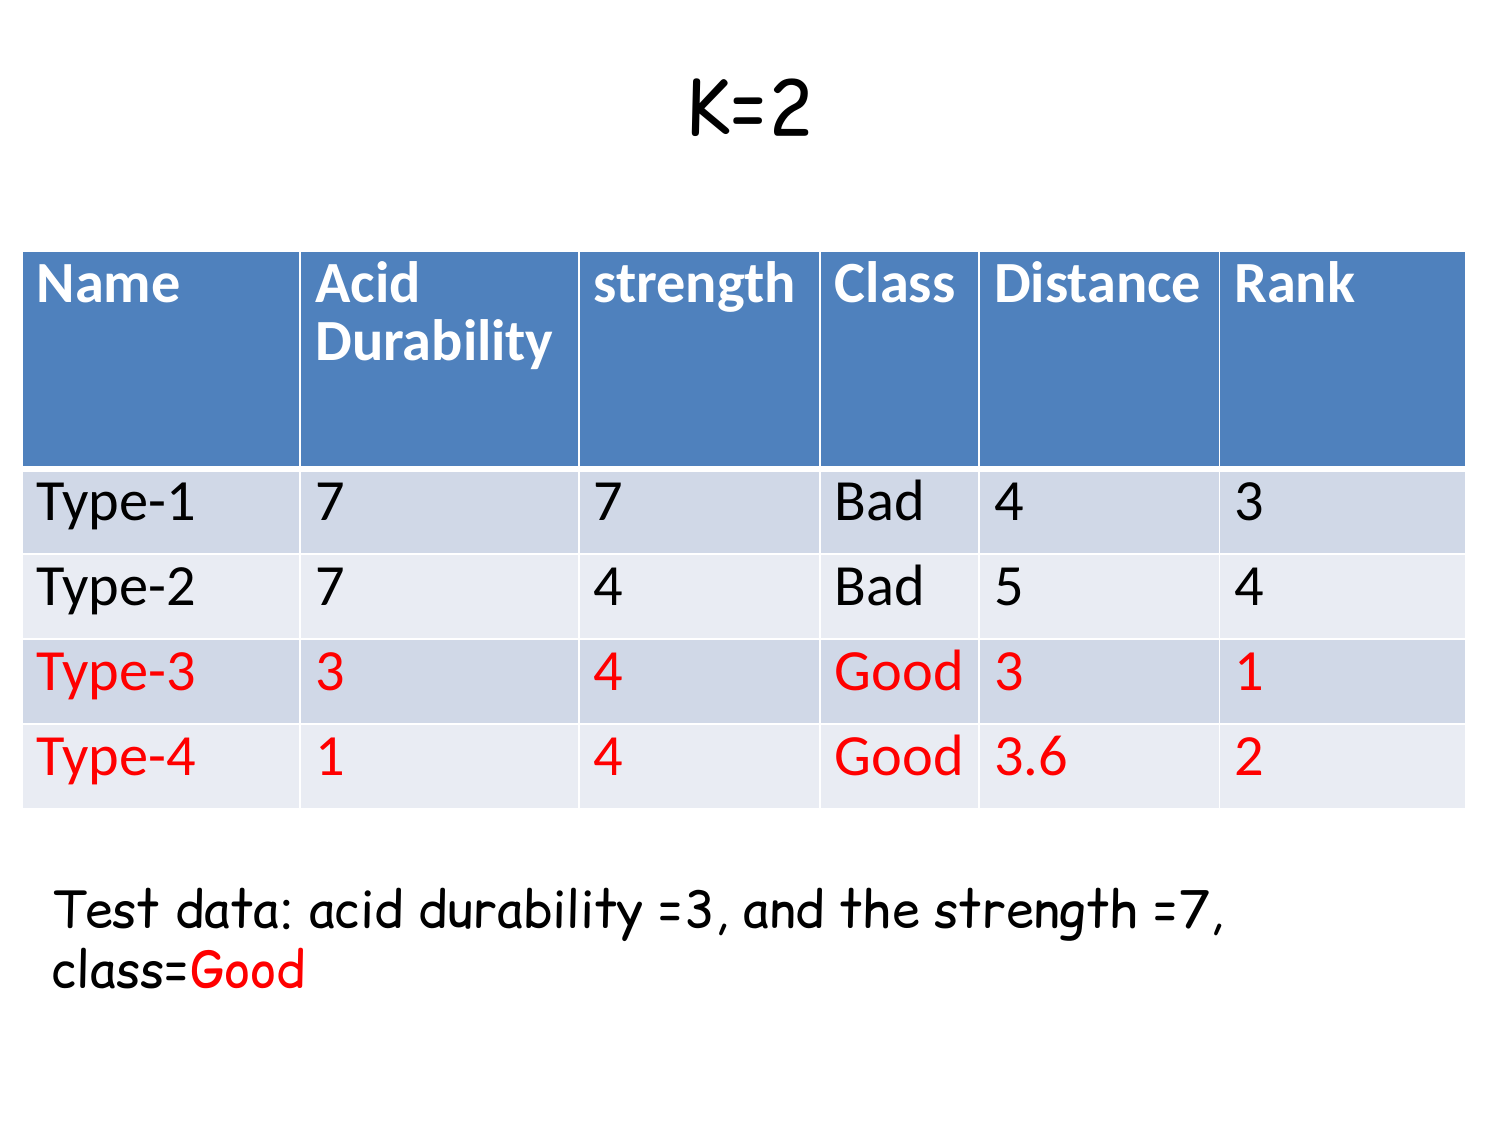

# K=2
| Name | Acid Durability | strength | Class | Distance | Rank |
| --- | --- | --- | --- | --- | --- |
| Type-1 | 7 | 7 | Bad | 4 | 3 |
| Type-2 | 7 | 4 | Bad | 5 | 4 |
| Type-3 | 3 | 4 | Good | 3 | 1 |
| Type-4 | 1 | 4 | Good | 3.6 | 2 |
Test data: acid durability =3, and the strength =7, class=Good